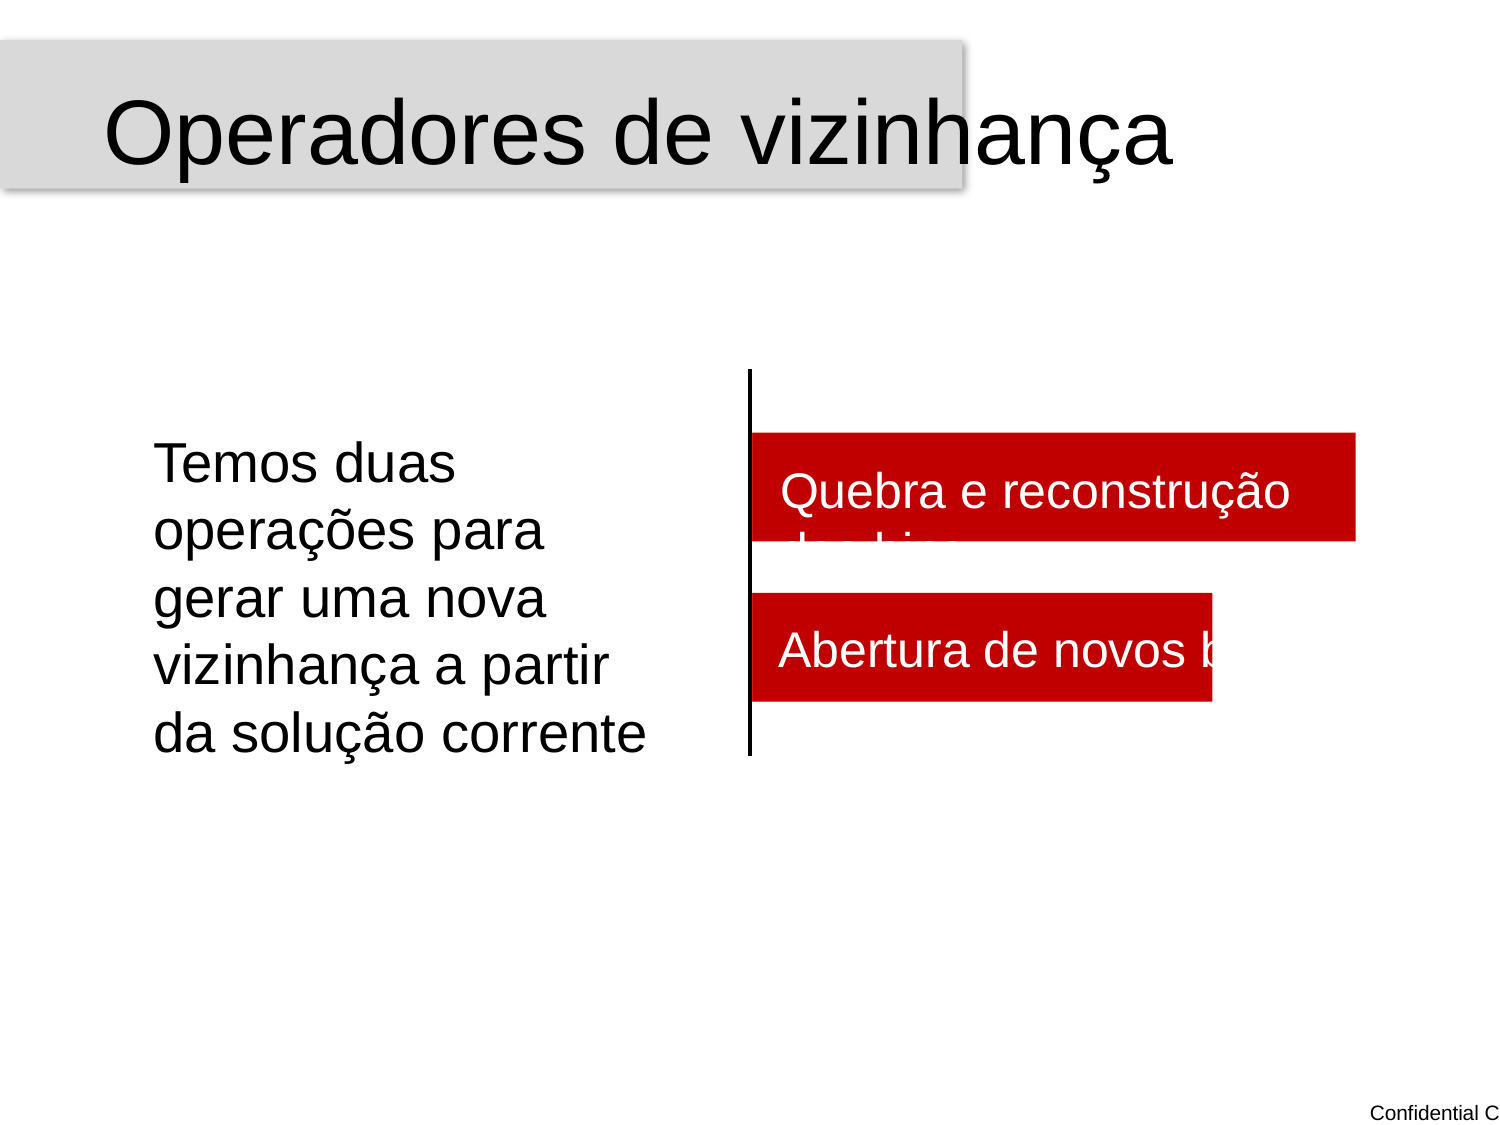

Operadores de vizinhança

Temos duas operações para gerar uma nova vizinhança a partir da solução corrente

Quebra e reconstrução dos bins

Abertura de novos bins